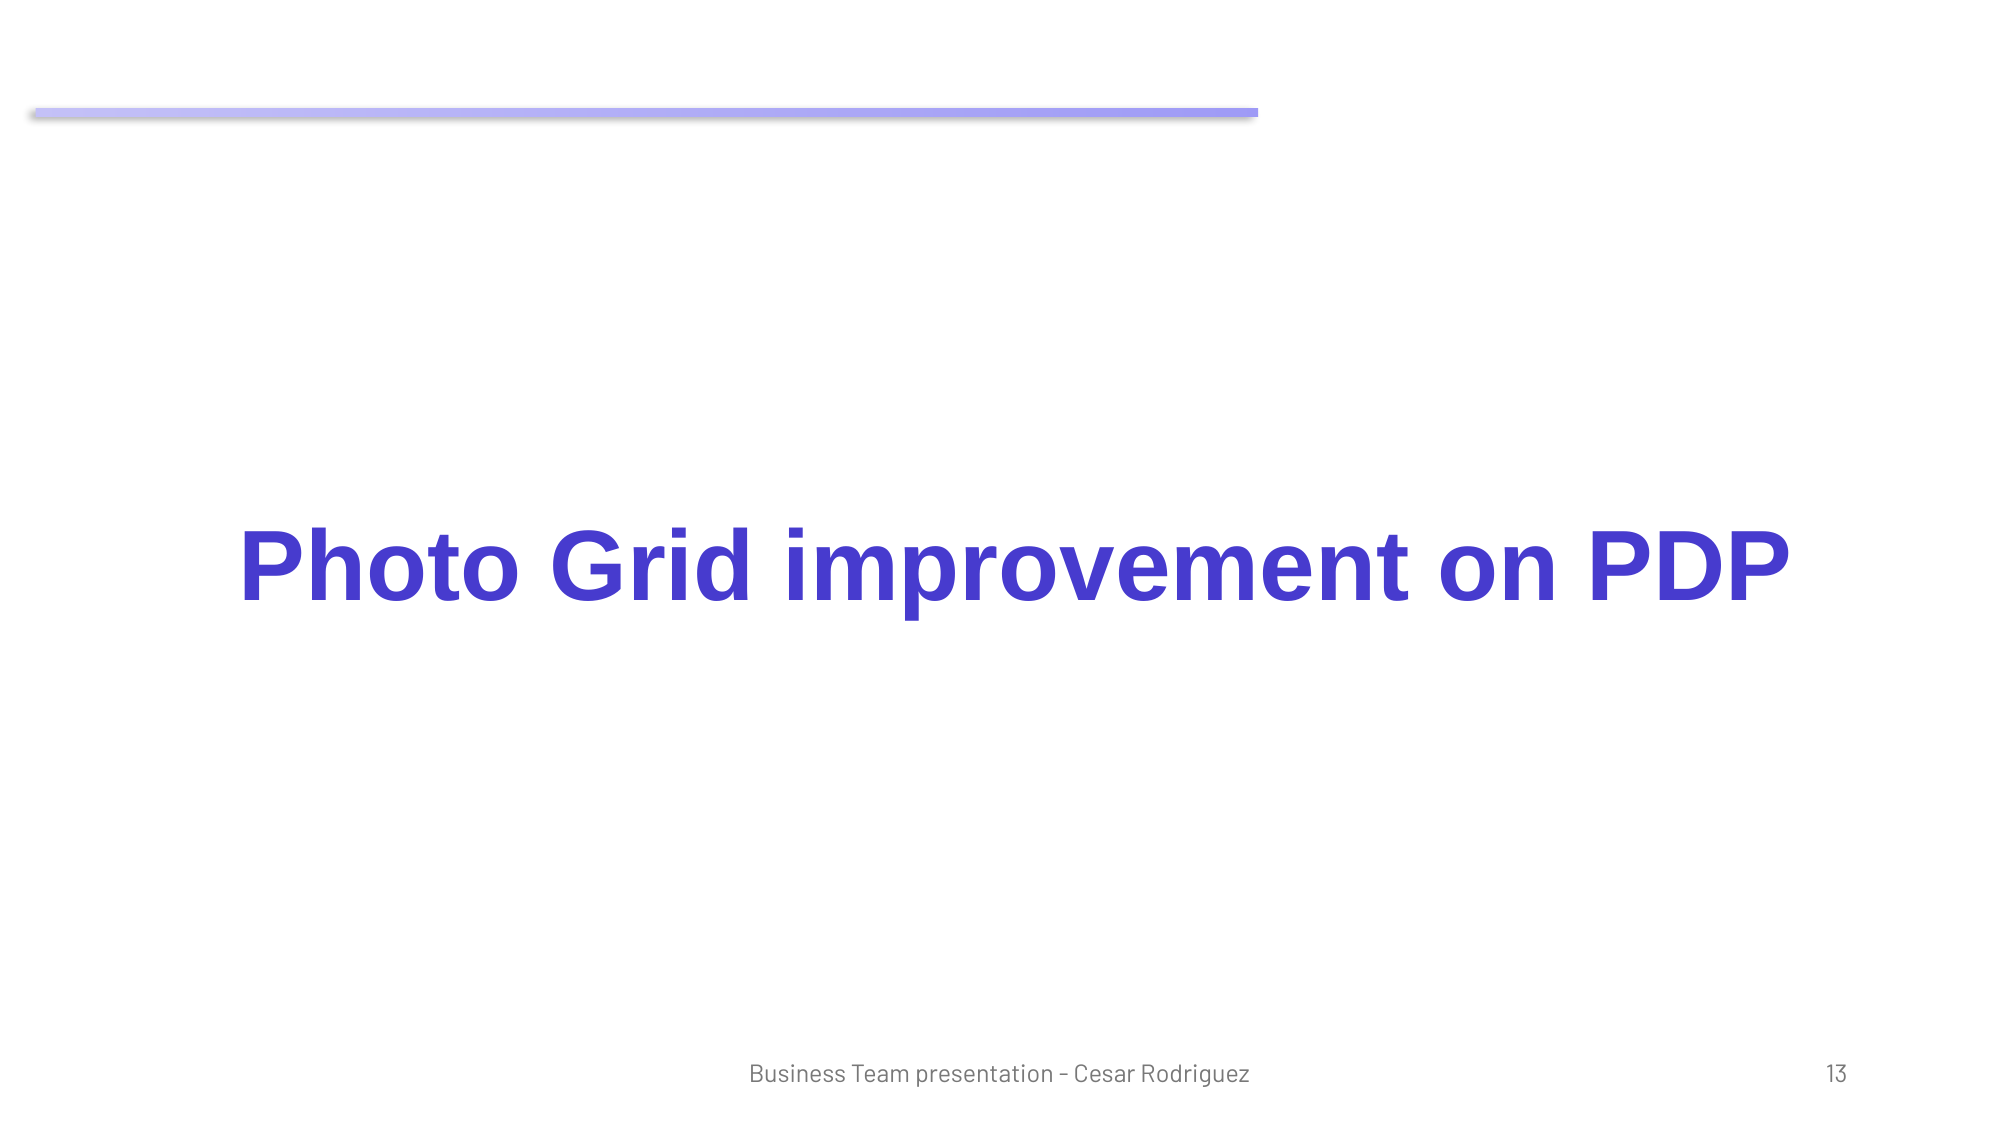

# Photo Grid improvement on PDP
Business Team presentation - Cesar Rodriguez
13